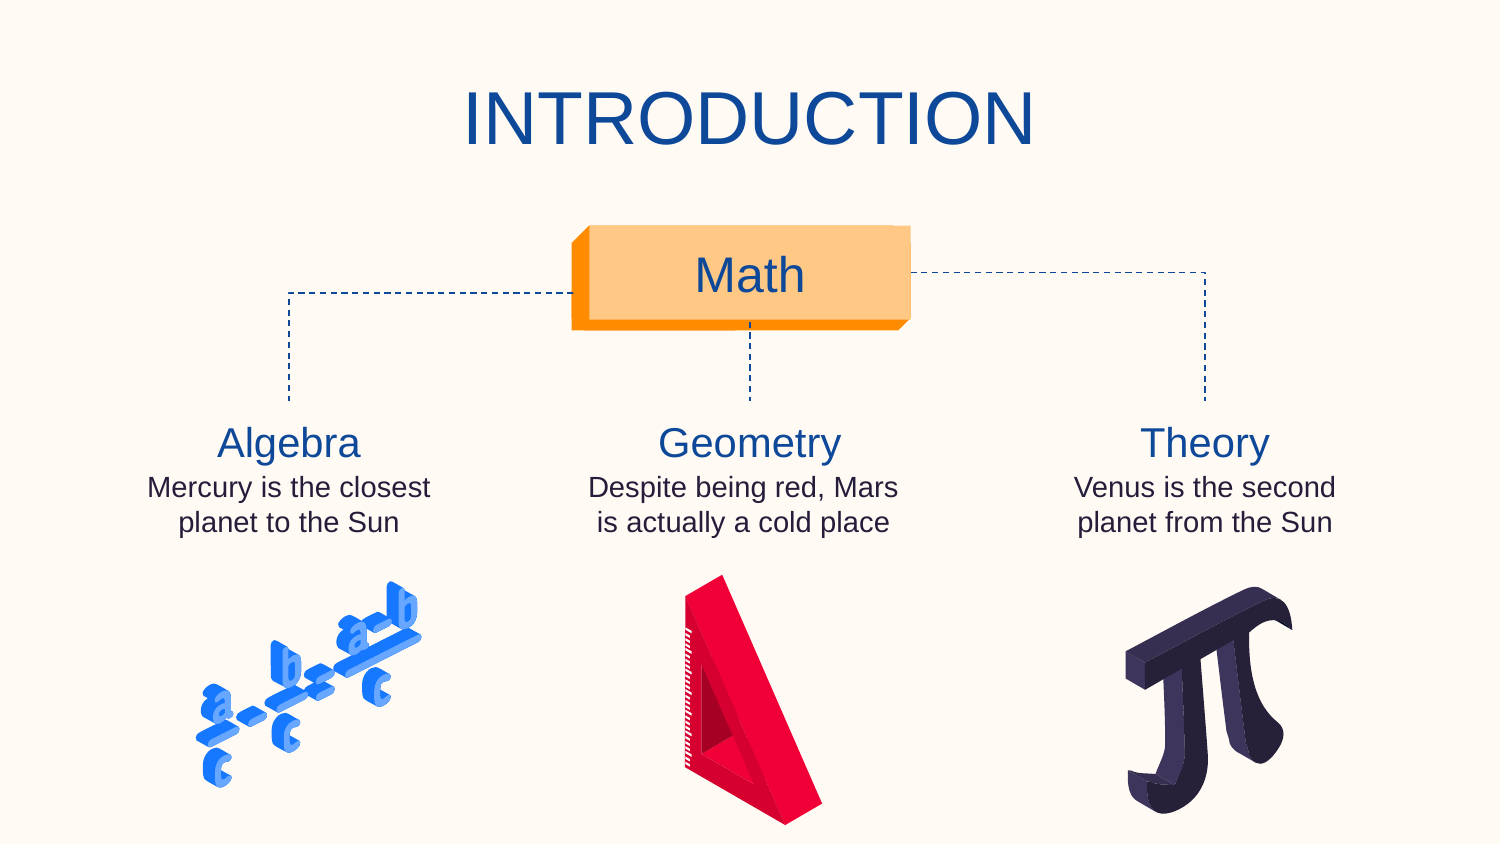

# INTRODUCTION

Math
Algebra
Geometry
Theory
Mercury is the closest planet to the Sun
Despite being red, Mars is actually a cold place
Venus is the second planet from the Sun